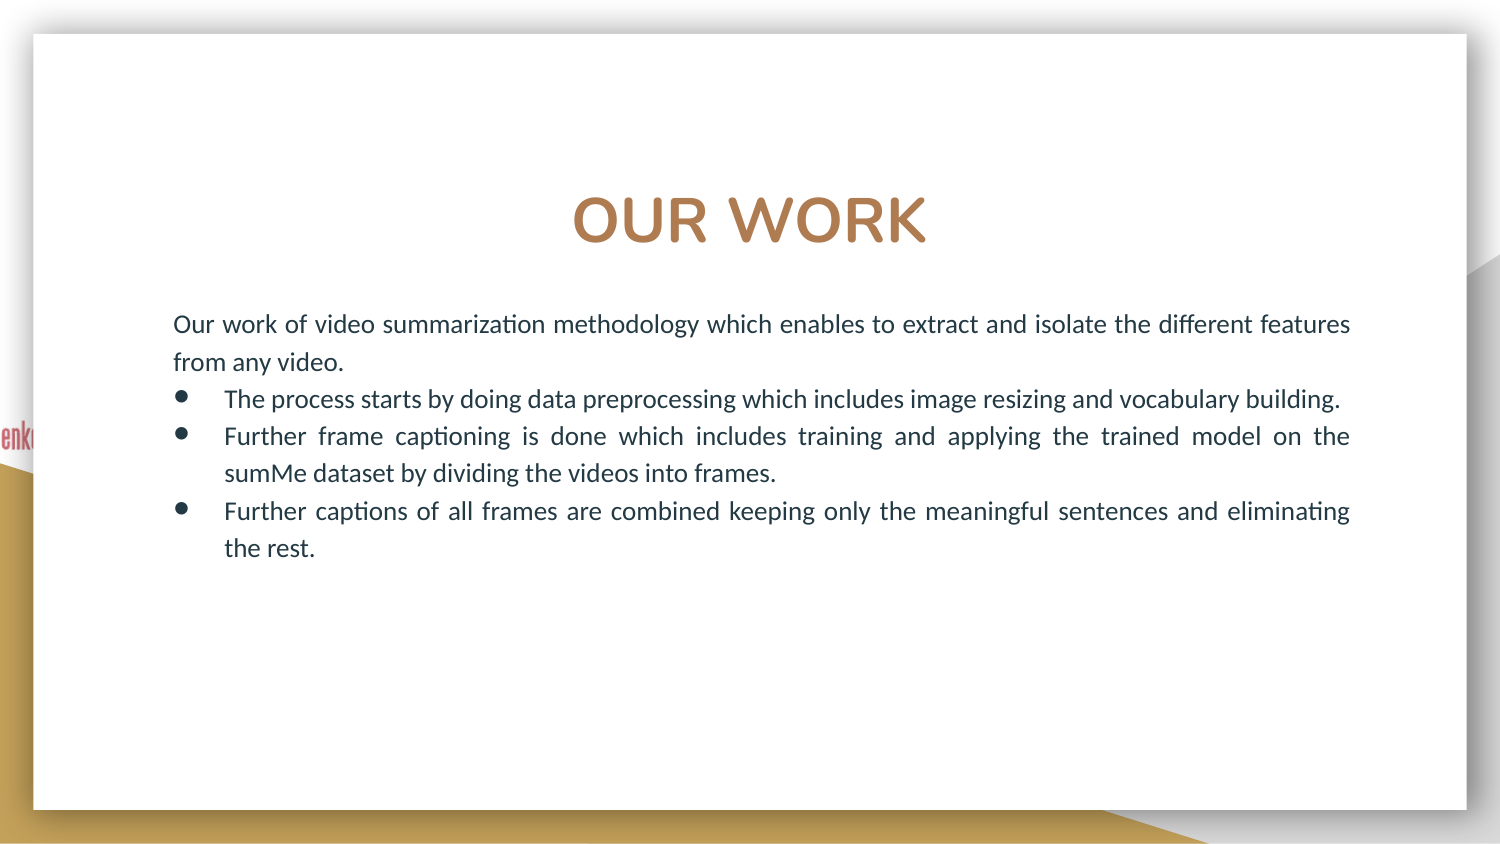

# OUR WORK
Our work of video summarization methodology which enables to extract and isolate the different features from any video.
The process starts by doing data preprocessing which includes image resizing and vocabulary building.
Further frame captioning is done which includes training and applying the trained model on the sumMe dataset by dividing the videos into frames.
Further captions of all frames are combined keeping only the meaningful sentences and eliminating the rest.